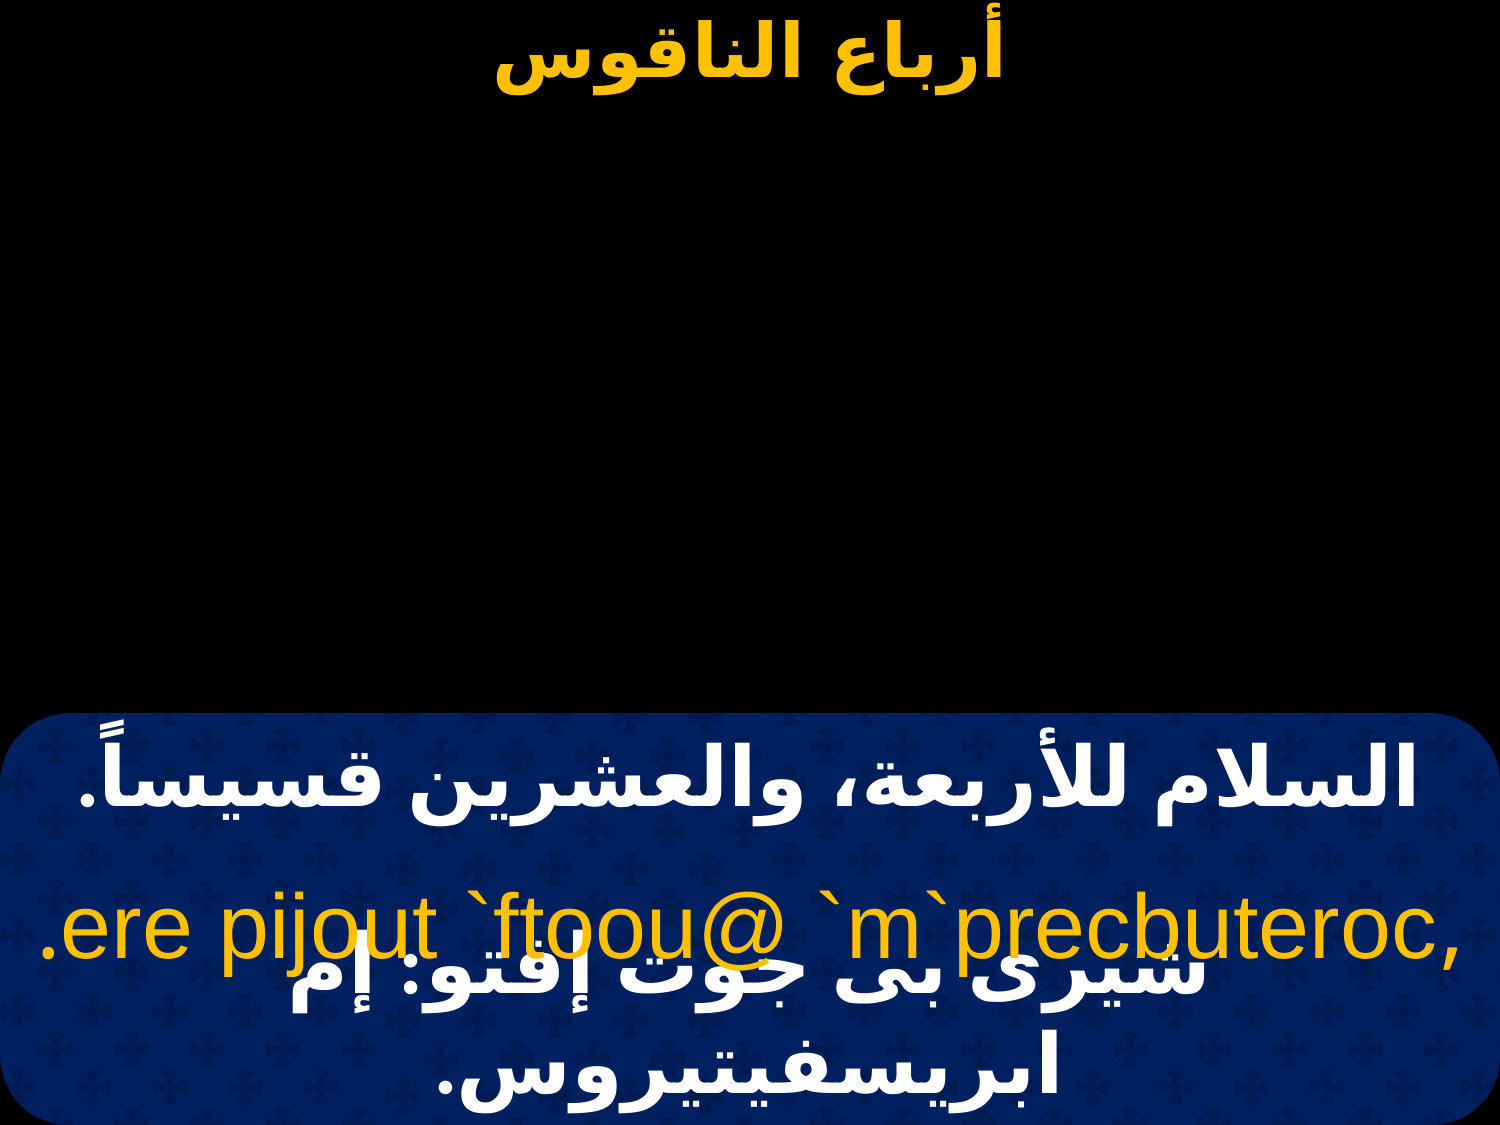

# السلام للأربعة، والعشرين قسيساً.
,ere pijout `ftoou@ `m`precbuteroc.
شيرى بى جوت إفتو: إم ابريسفيتيروس.